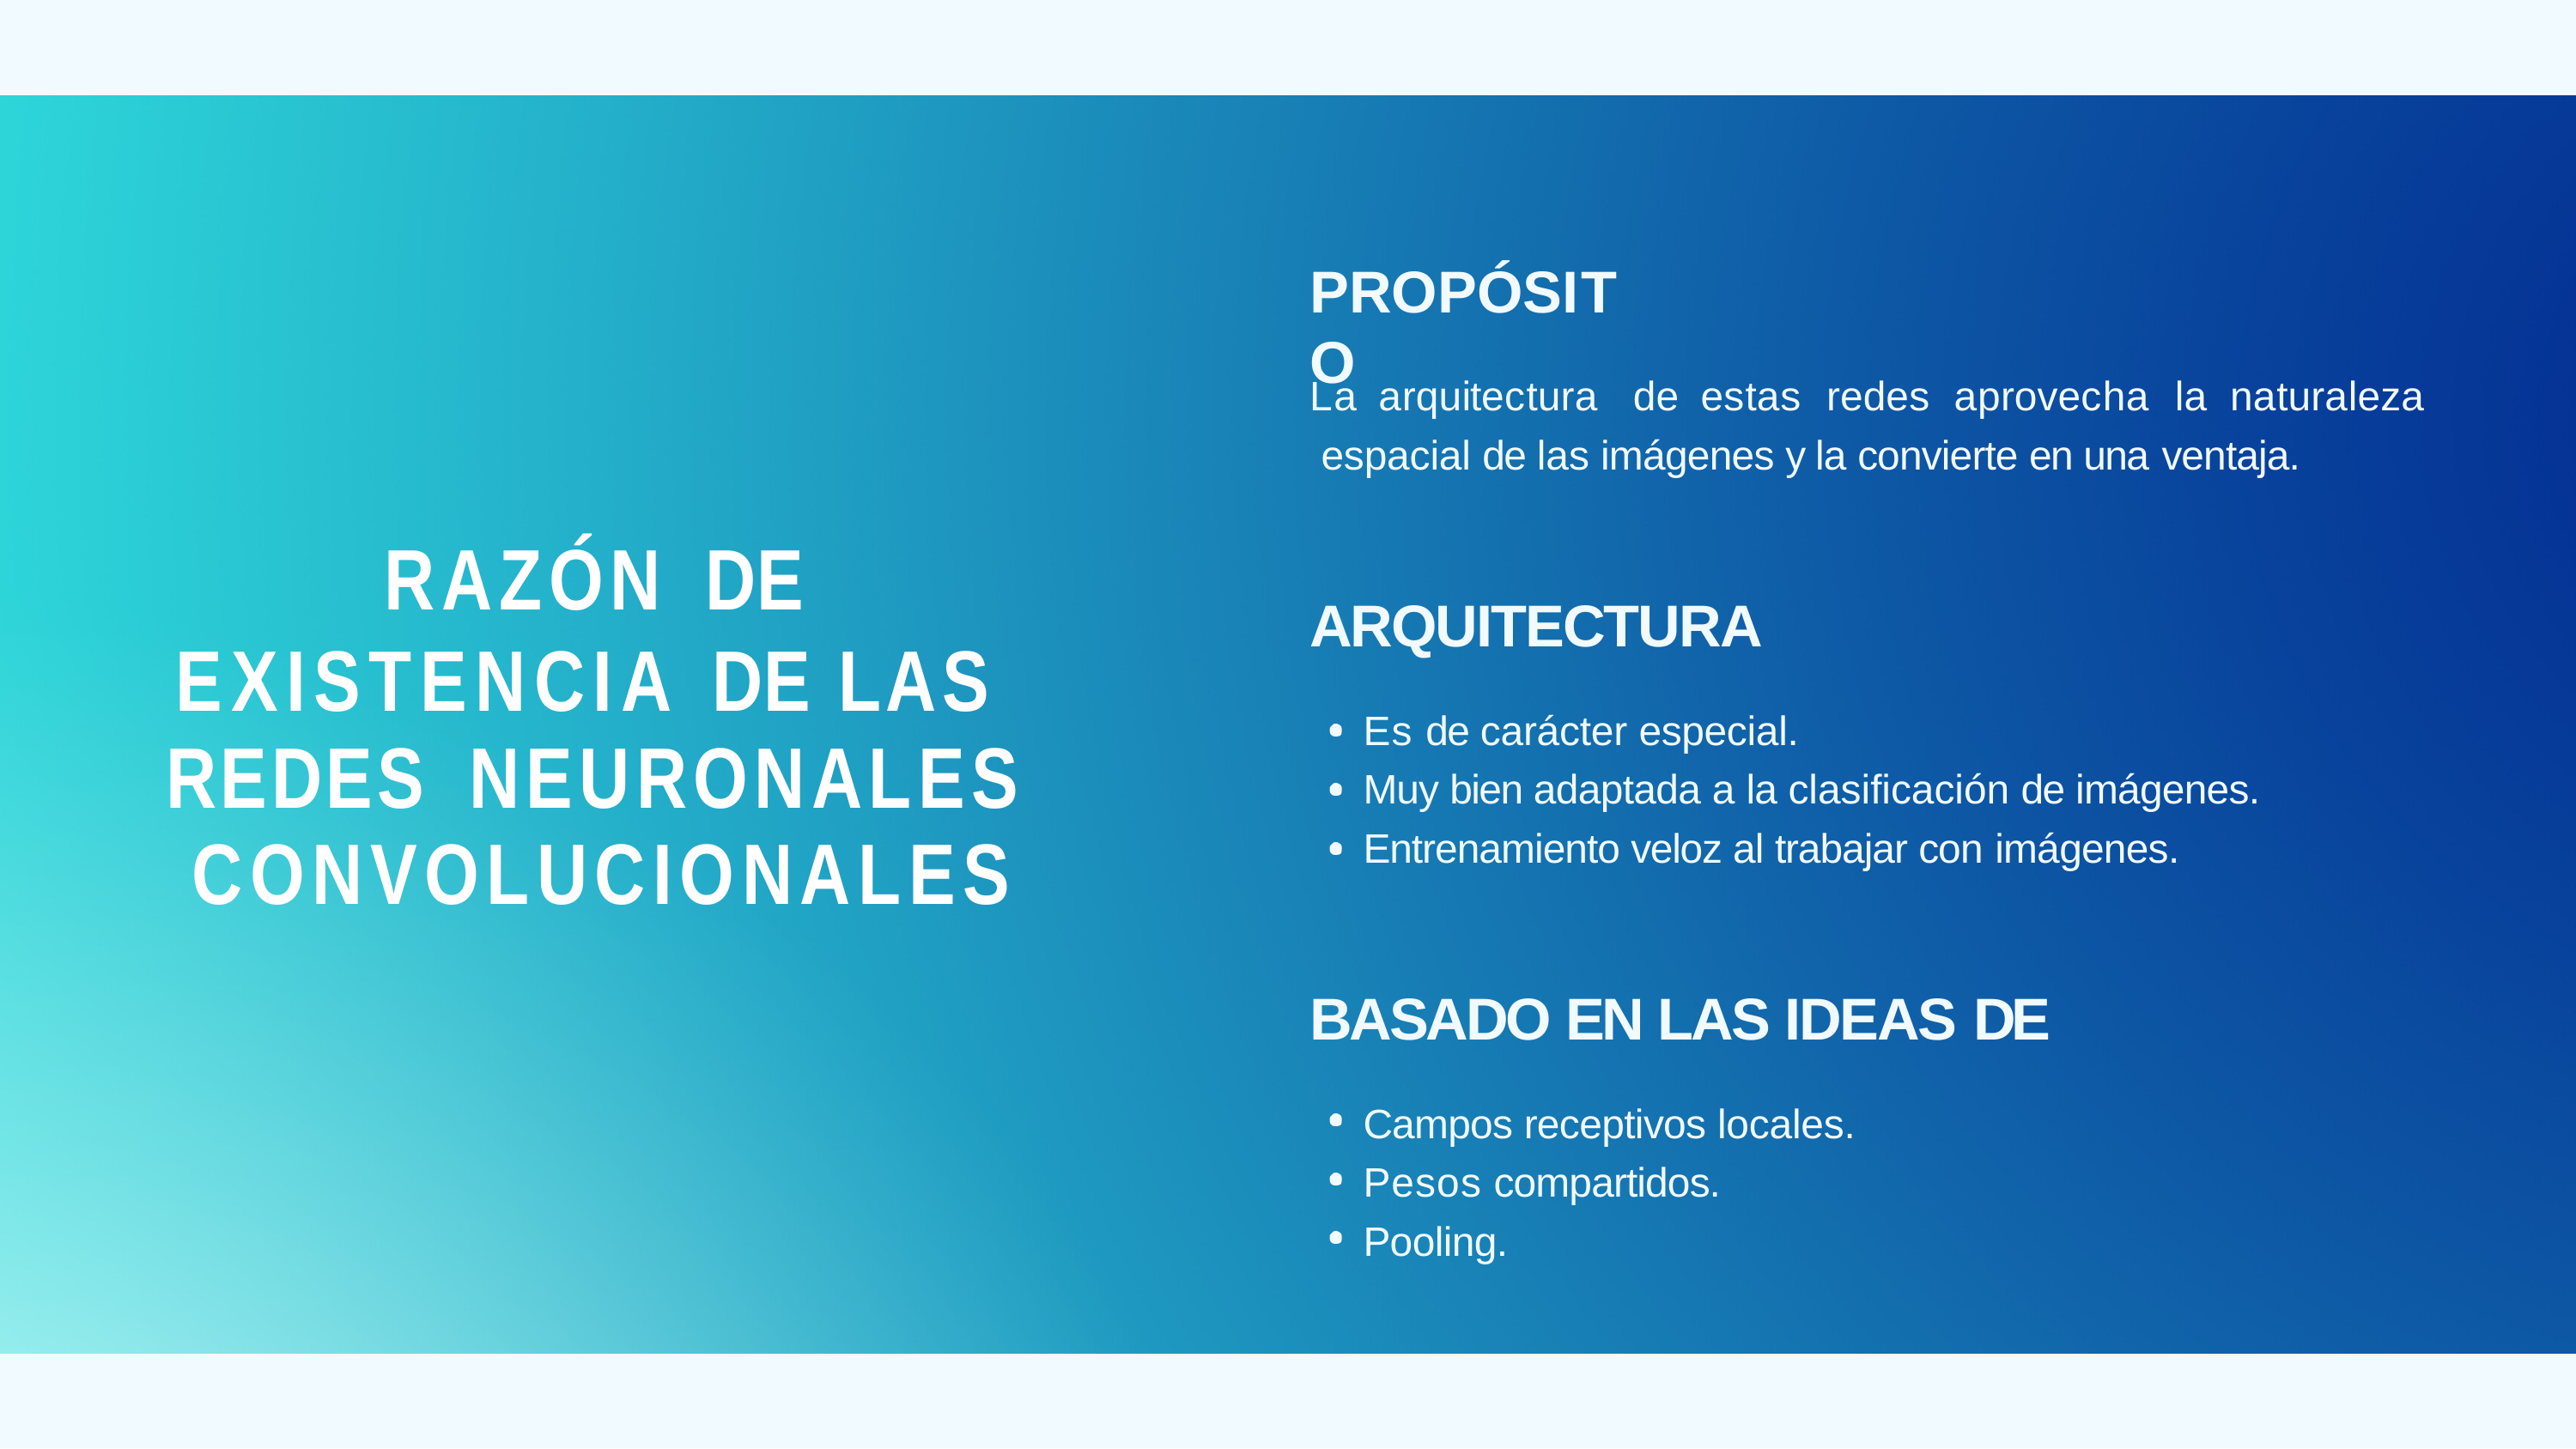

# PROPÓSITO
La	arquitectura	de	estas	redes	aprovecha	la	naturaleza  espacial de las imágenes y la convierte en una ventaja.

ARQUITECTURA
Es de carácter especial.
Muy bien adaptada a la clasificación de imágenes.  Entrenamiento veloz al trabajar con imágenes.

BASADO EN LAS IDEAS DE
Campos receptivos locales.  Pesos compartidos.
Pooling.
RAZÓN DE
EXISTENCIA DE LAS  REDES NEURONALES  CONVOLUCIONALES